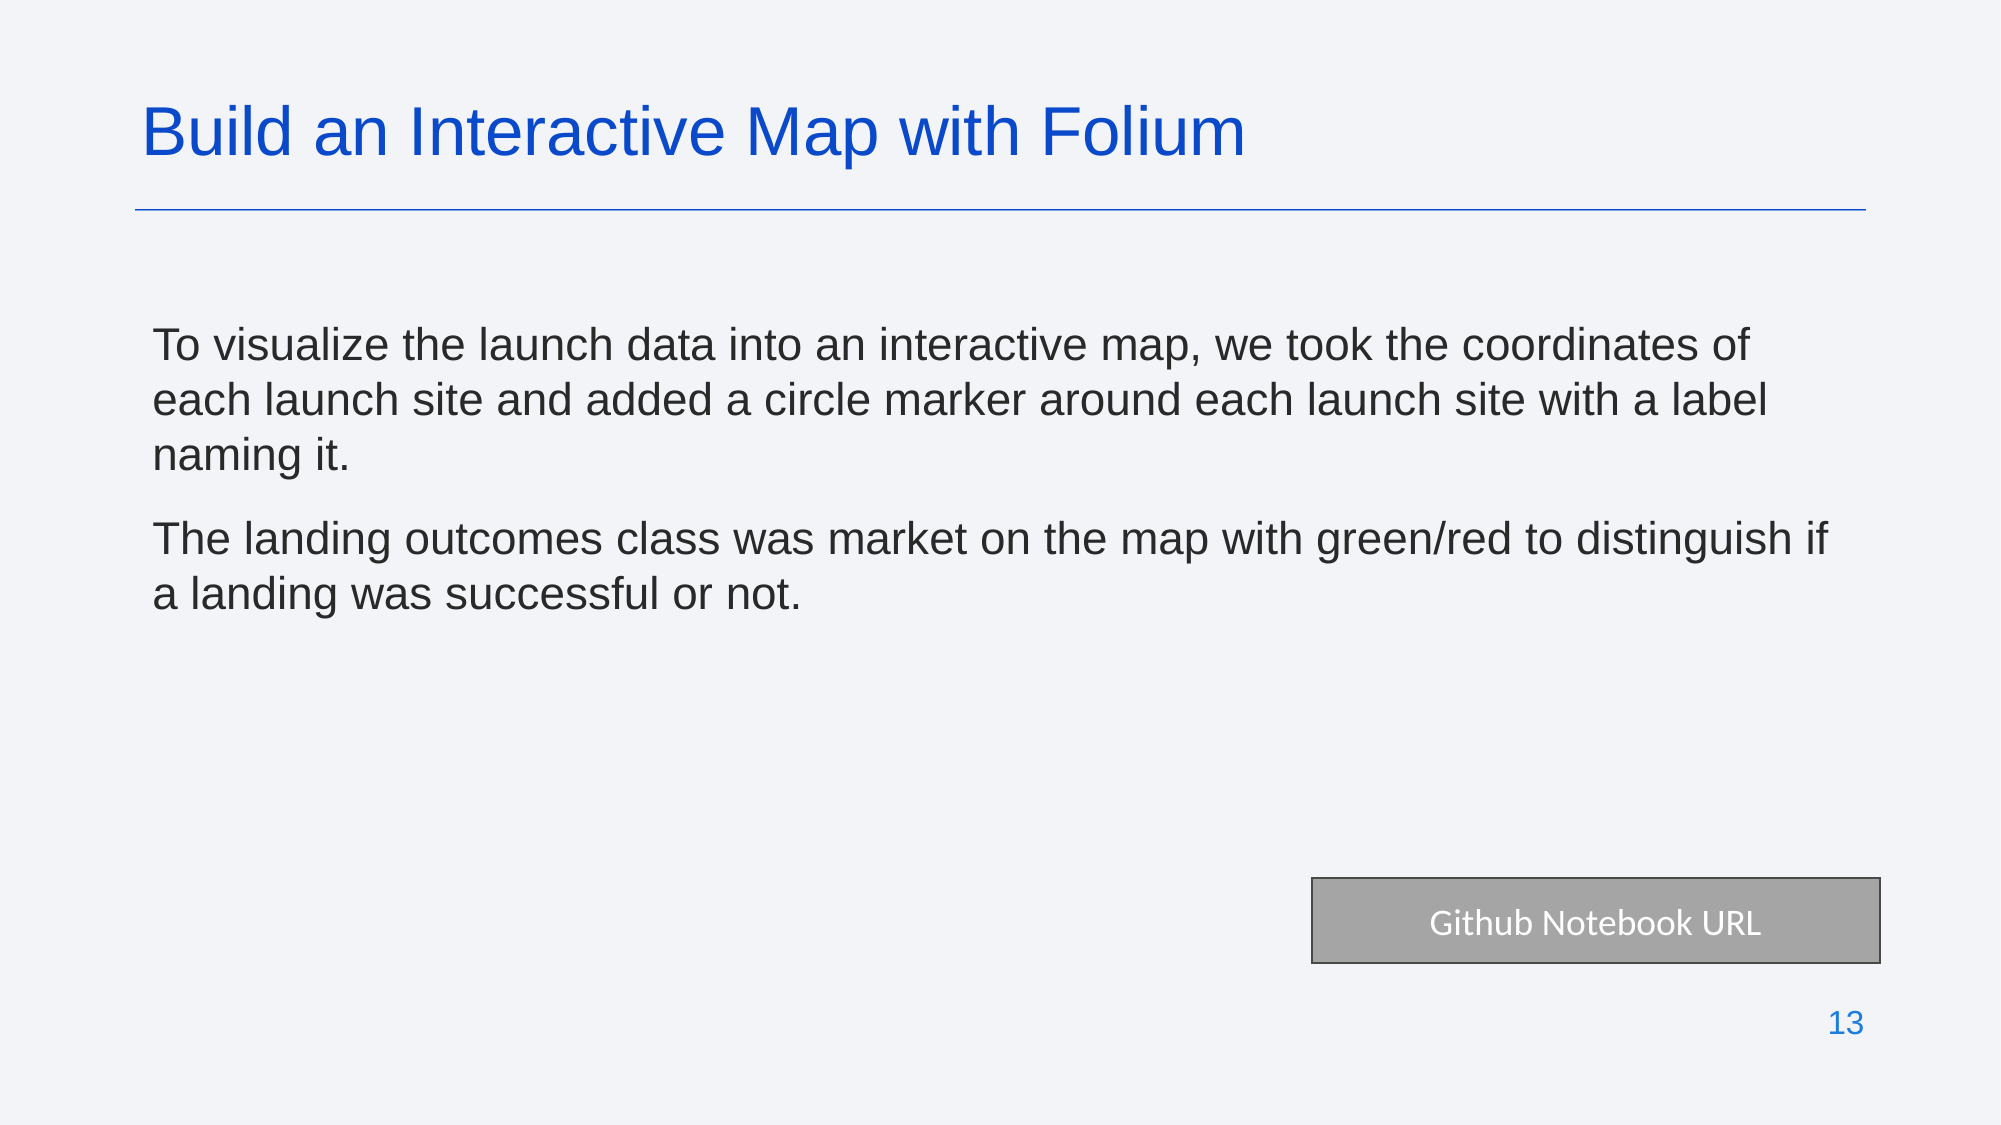

Build an Interactive Map with Folium
To visualize the launch data into an interactive map, we took the coordinates of each launch site and added a circle marker around each launch site with a label naming it.
The landing outcomes class was market on the map with green/red to distinguish if a landing was successful or not.

Github Notebook URL
13